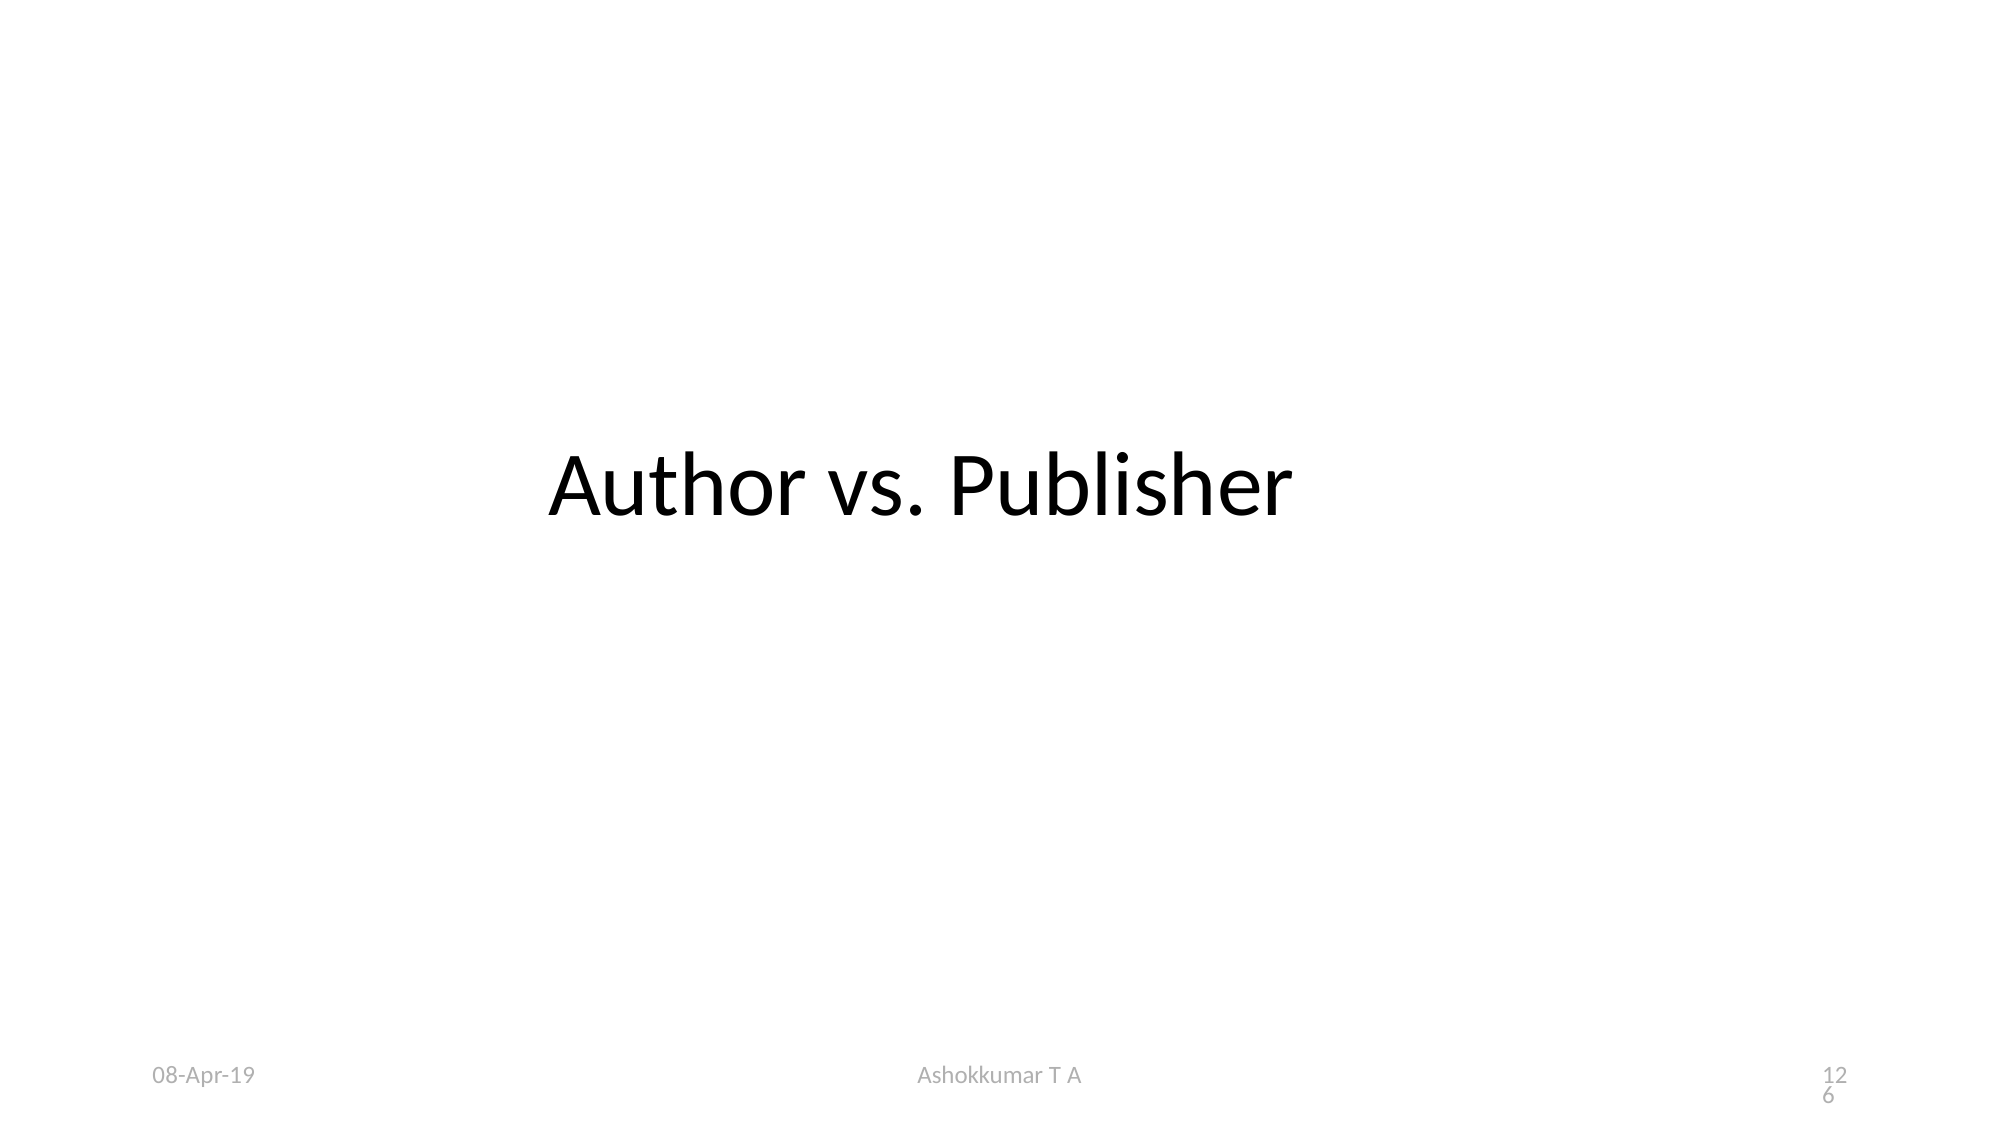

# Author vs. Publisher
08-Apr-19
Ashokkumar T A
126